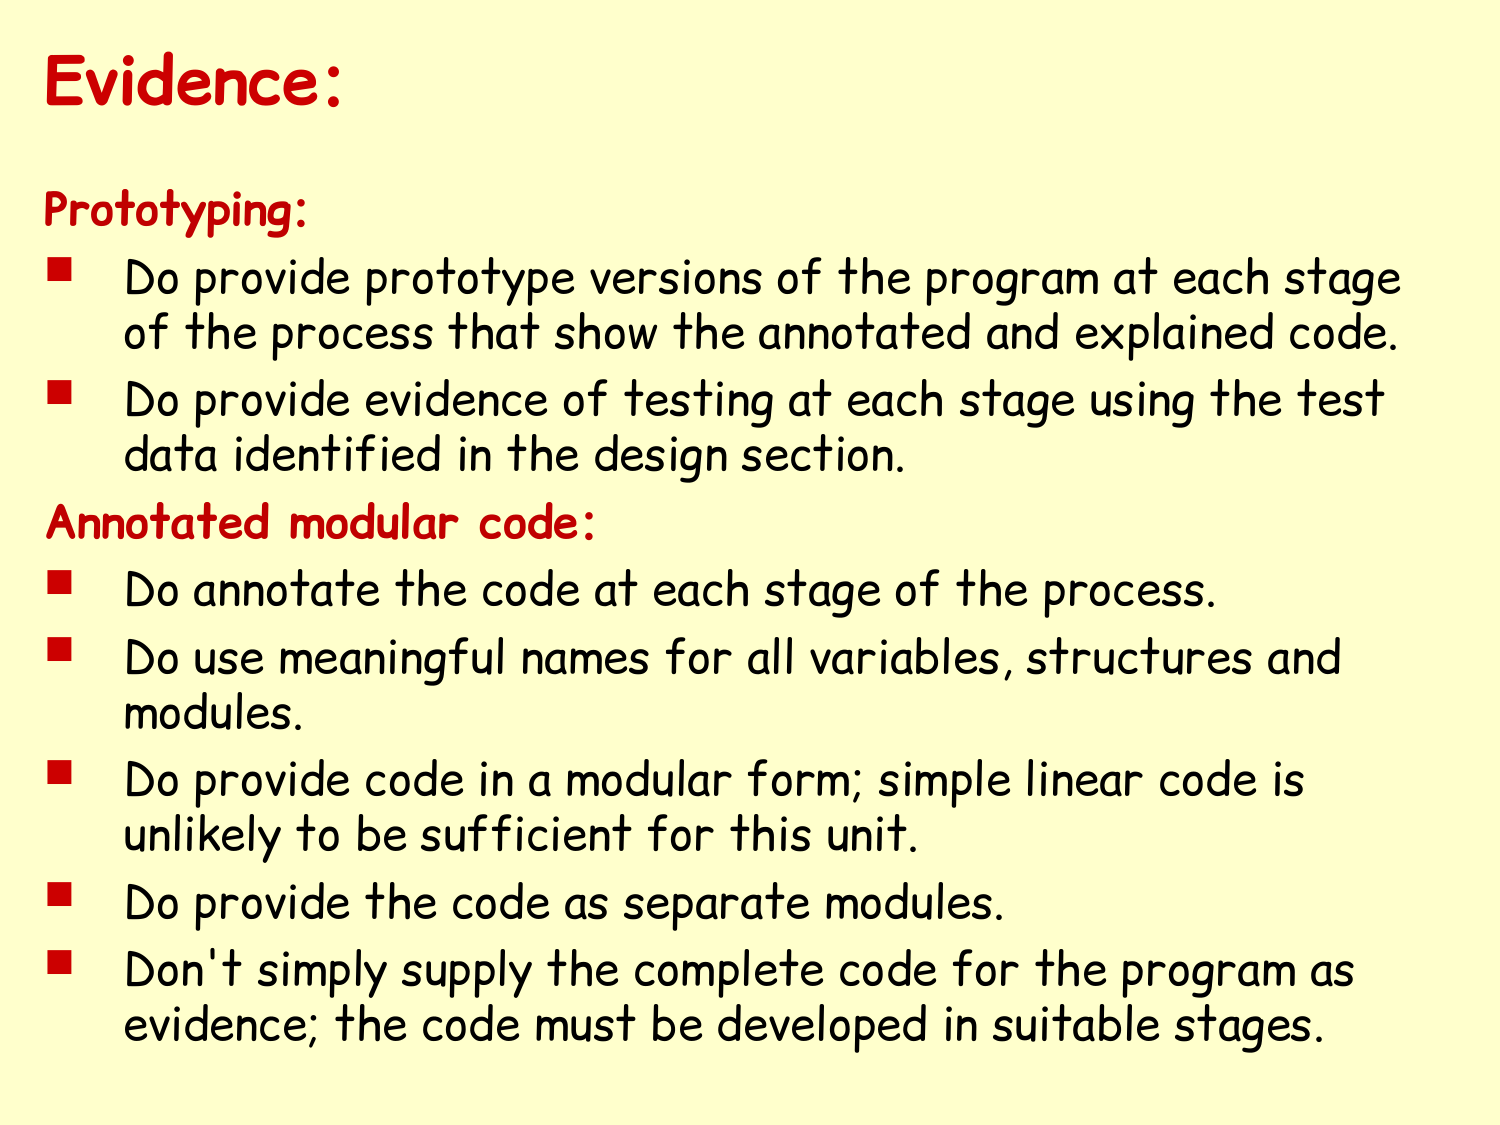

# Evidence:
Prototyping:
Do provide prototype versions of the program at each stage of the process that show the annotated and explained code.
Do provide evidence of testing at each stage using the test data identified in the design section.
Annotated modular code:
Do annotate the code at each stage of the process.
Do use meaningful names for all variables, structures and modules.
Do provide code in a modular form; simple linear code is unlikely to be sufficient for this unit.
Do provide the code as separate modules.
Don't simply supply the complete code for the program as evidence; the code must be developed in suitable stages.